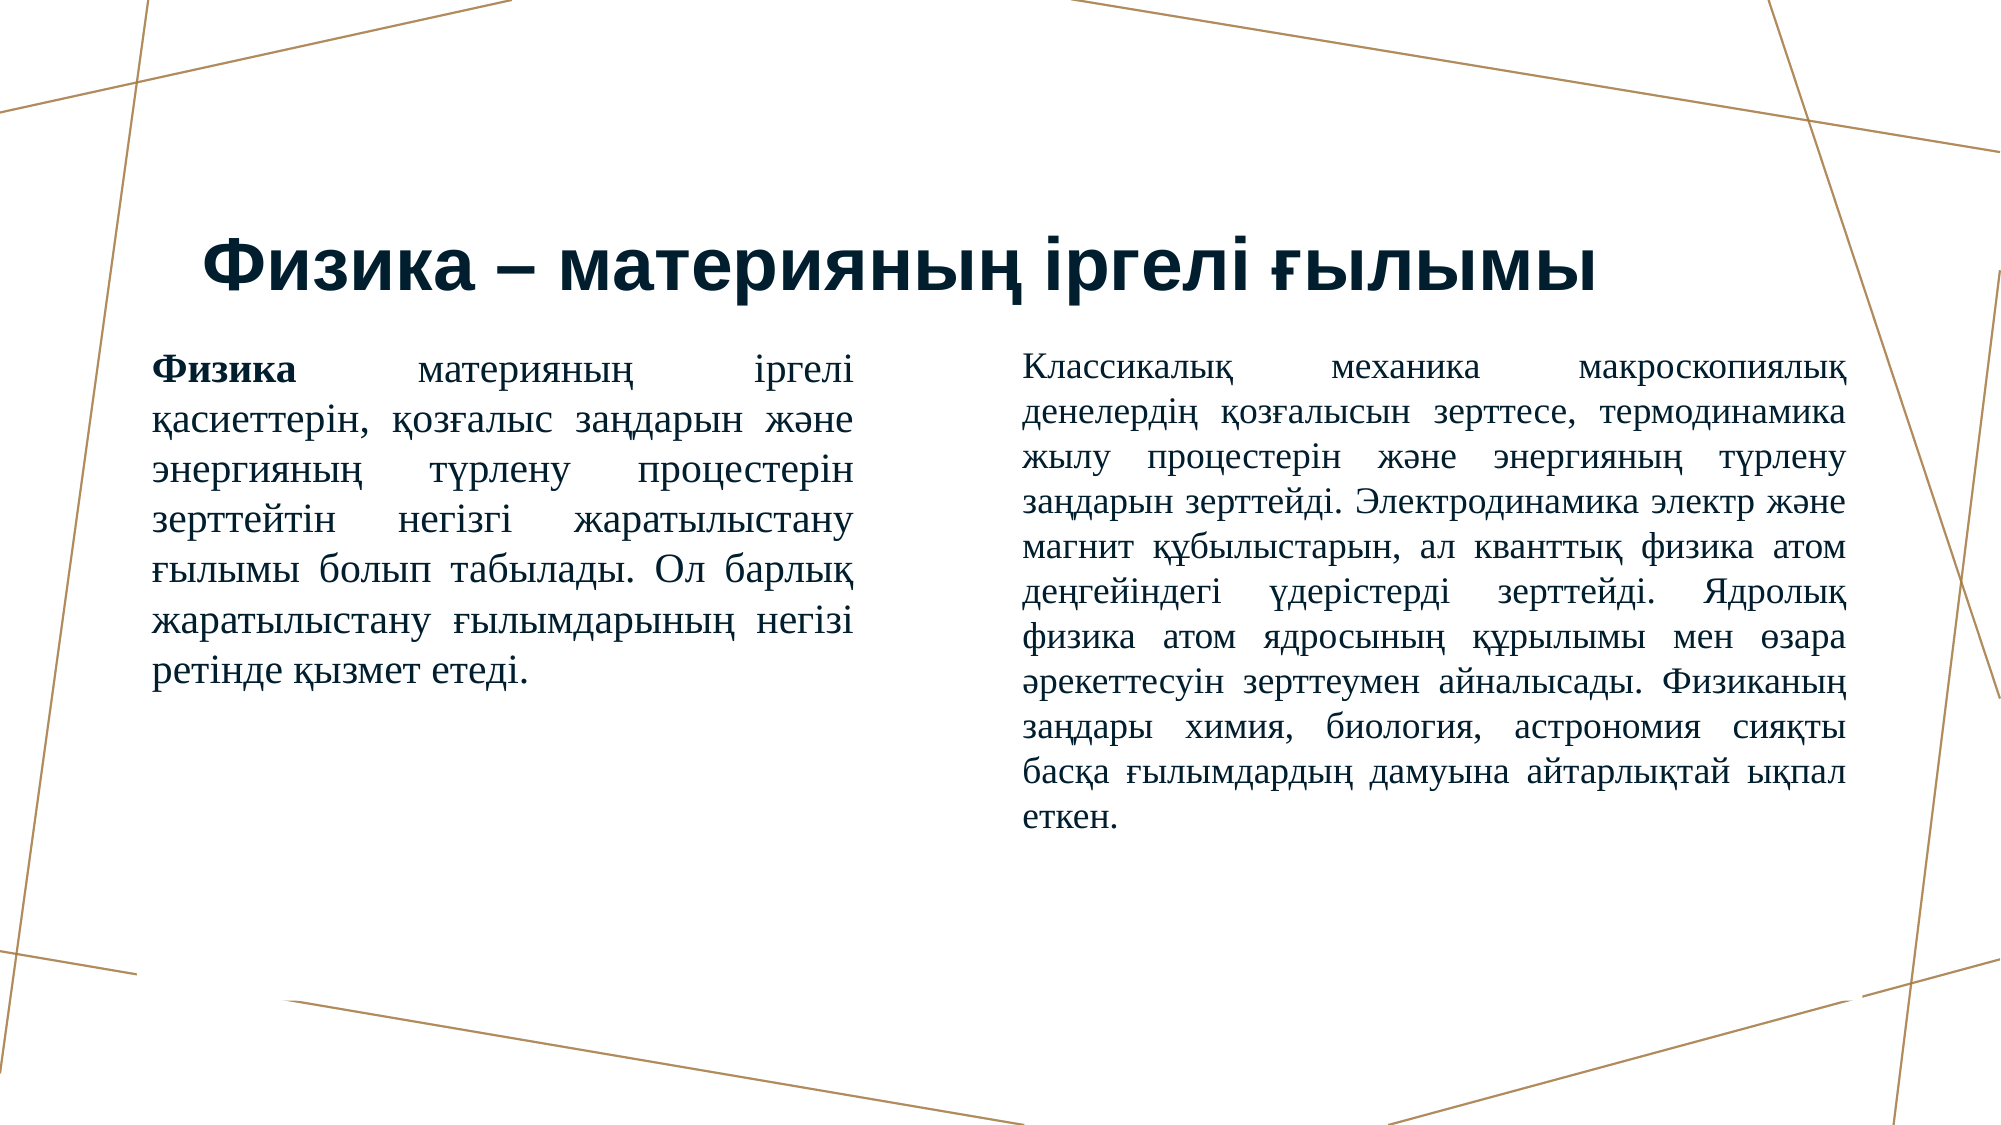

# Физика – материяның іргелі ғылымы
Физика материяның іргелі қасиеттерін, қозғалыс заңдарын және энергияның түрлену процестерін зерттейтін негізгі жаратылыстану ғылымы болып табылады. Ол барлық жаратылыстану ғылымдарының негізі ретінде қызмет етеді.
Классикалық механика макроскопиялық денелердің қозғалысын зерттесе, термодинамика жылу процестерін және энергияның түрлену заңдарын зерттейді. Электродинамика электр және магнит құбылыстарын, ал кванттық физика атом деңгейіндегі үдерістерді зерттейді. Ядролық физика атом ядросының құрылымы мен өзара әрекеттесуін зерттеумен айналысады. Физиканың заңдары химия, биология, астрономия сияқты басқа ғылымдардың дамуына айтарлықтай ықпал еткен.